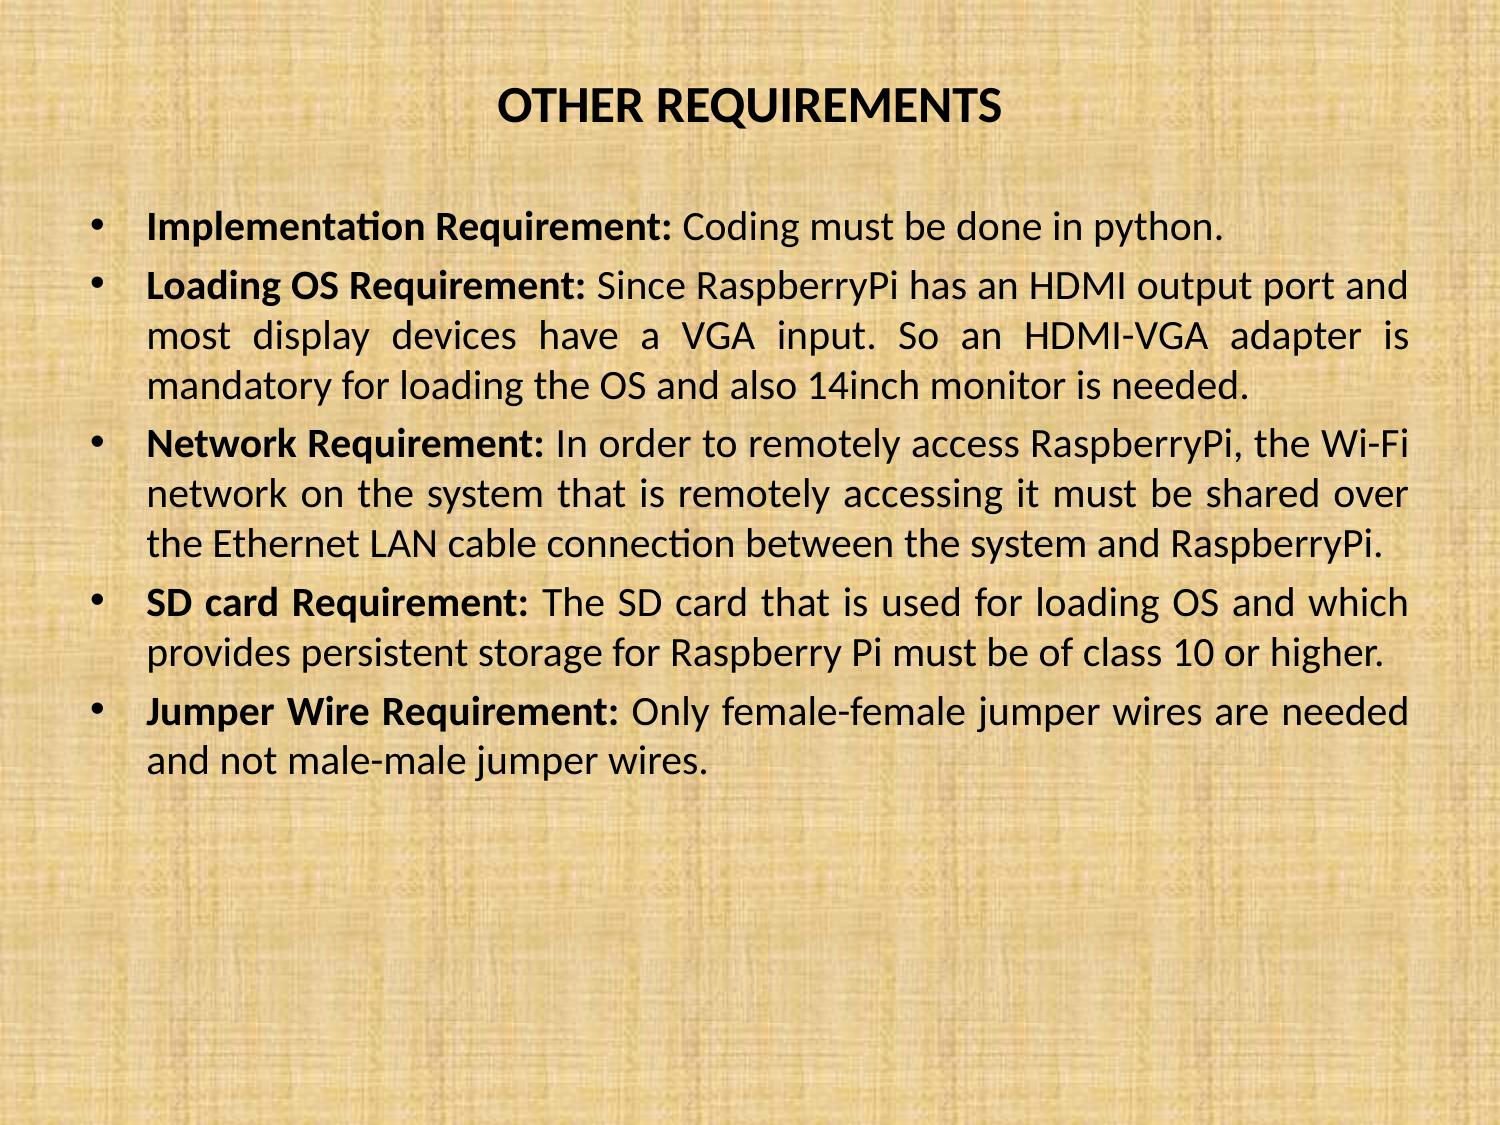

OTHER REQUIREMENTS

Implementation Requirement: Coding must be done in python.
Loading OS Requirement: Since RaspberryPi has an HDMI output port and most display devices have a VGA input. So an HDMI-VGA adapter is mandatory for loading the OS and also 14inch monitor is needed.
Network Requirement: In order to remotely access RaspberryPi, the Wi-Fi network on the system that is remotely accessing it must be shared over the Ethernet LAN cable connection between the system and RaspberryPi.
SD card Requirement: The SD card that is used for loading OS and which provides persistent storage for Raspberry Pi must be of class 10 or higher.
Jumper Wire Requirement: Only female-female jumper wires are needed and not male-male jumper wires.